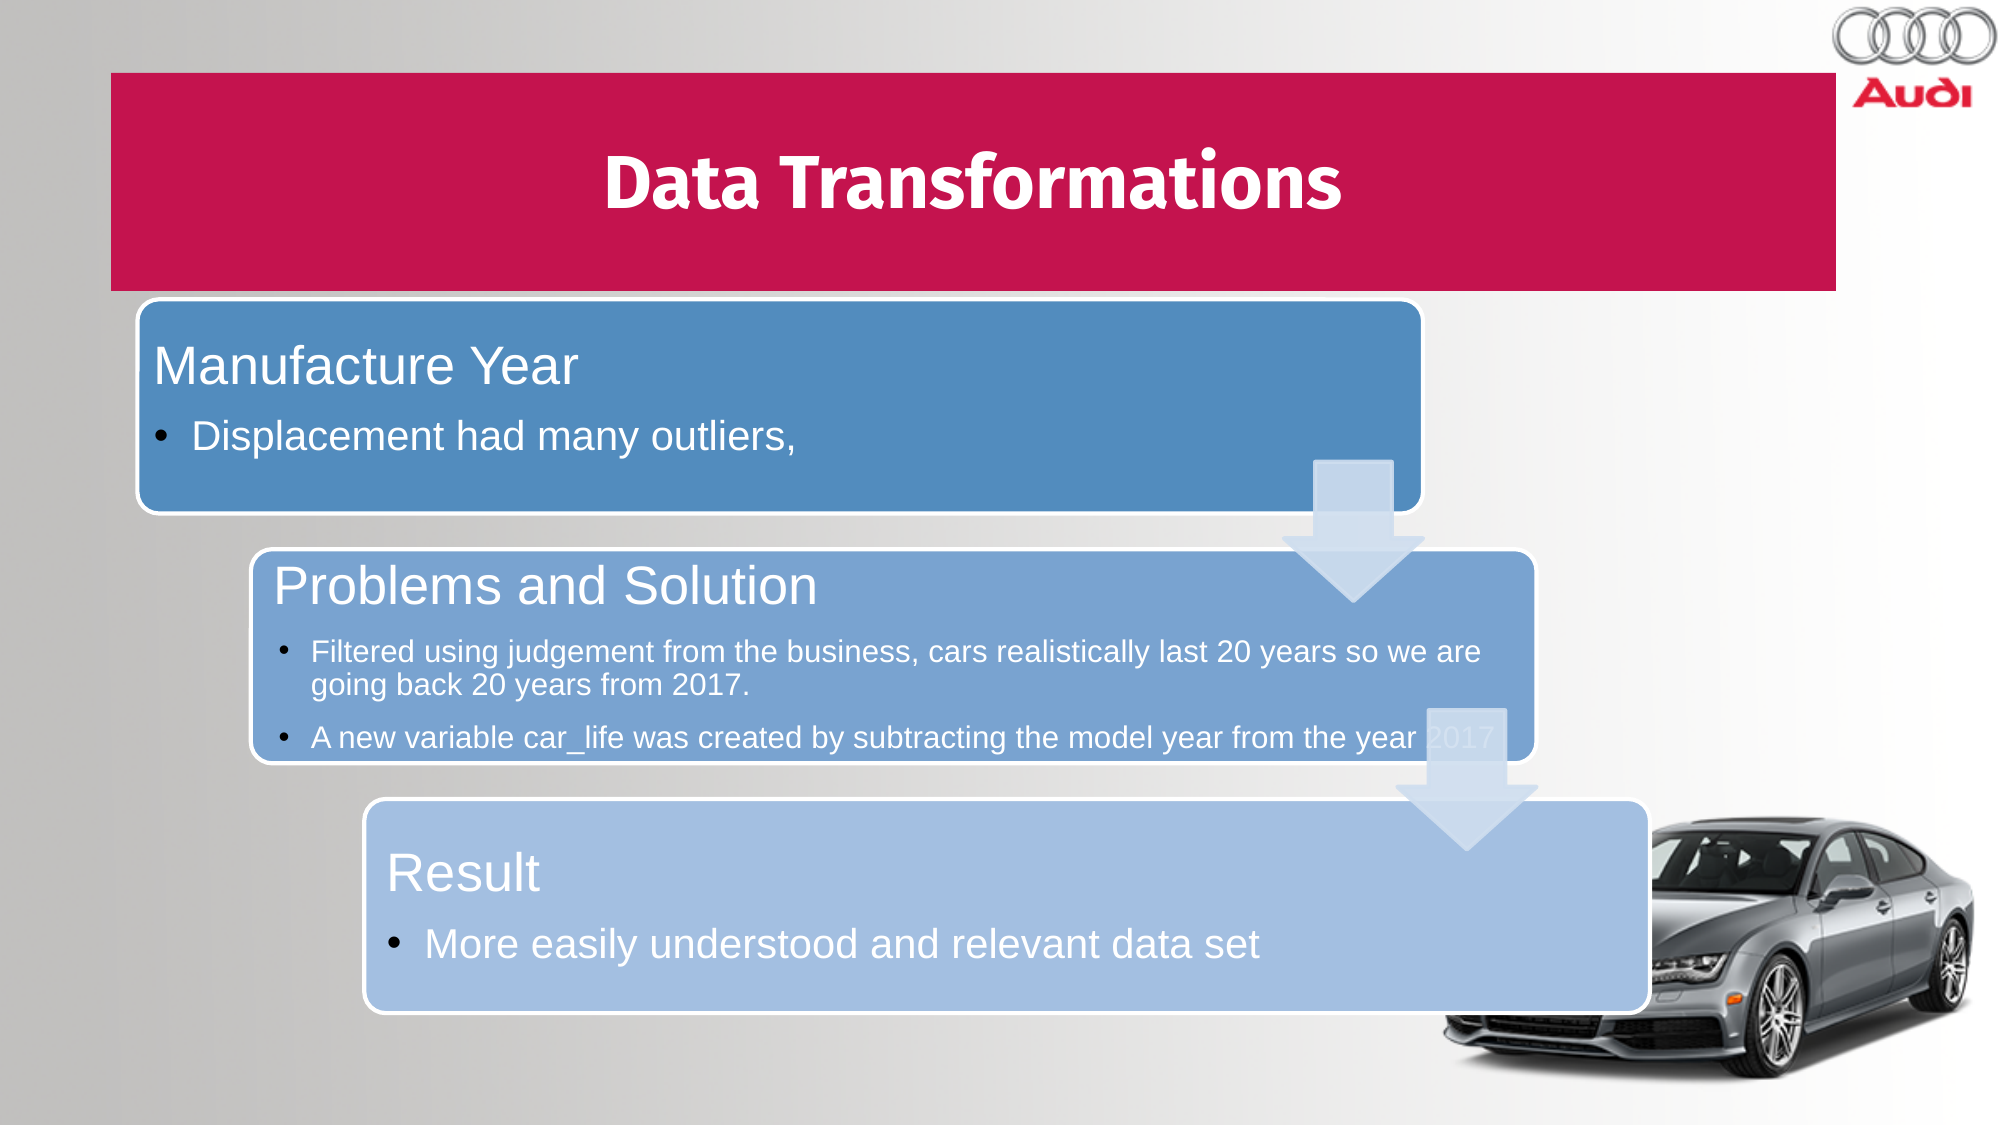

# Data Transformations

Manufacture Year
Displacement had many outliers,

Problems and Solution
Filtered using judgement from the business, cars realistically last 20 years so we are going back 20 years from 2017.
A new variable car_life was created by subtracting the model year from the year 2017

Result
More easily understood and relevant data set